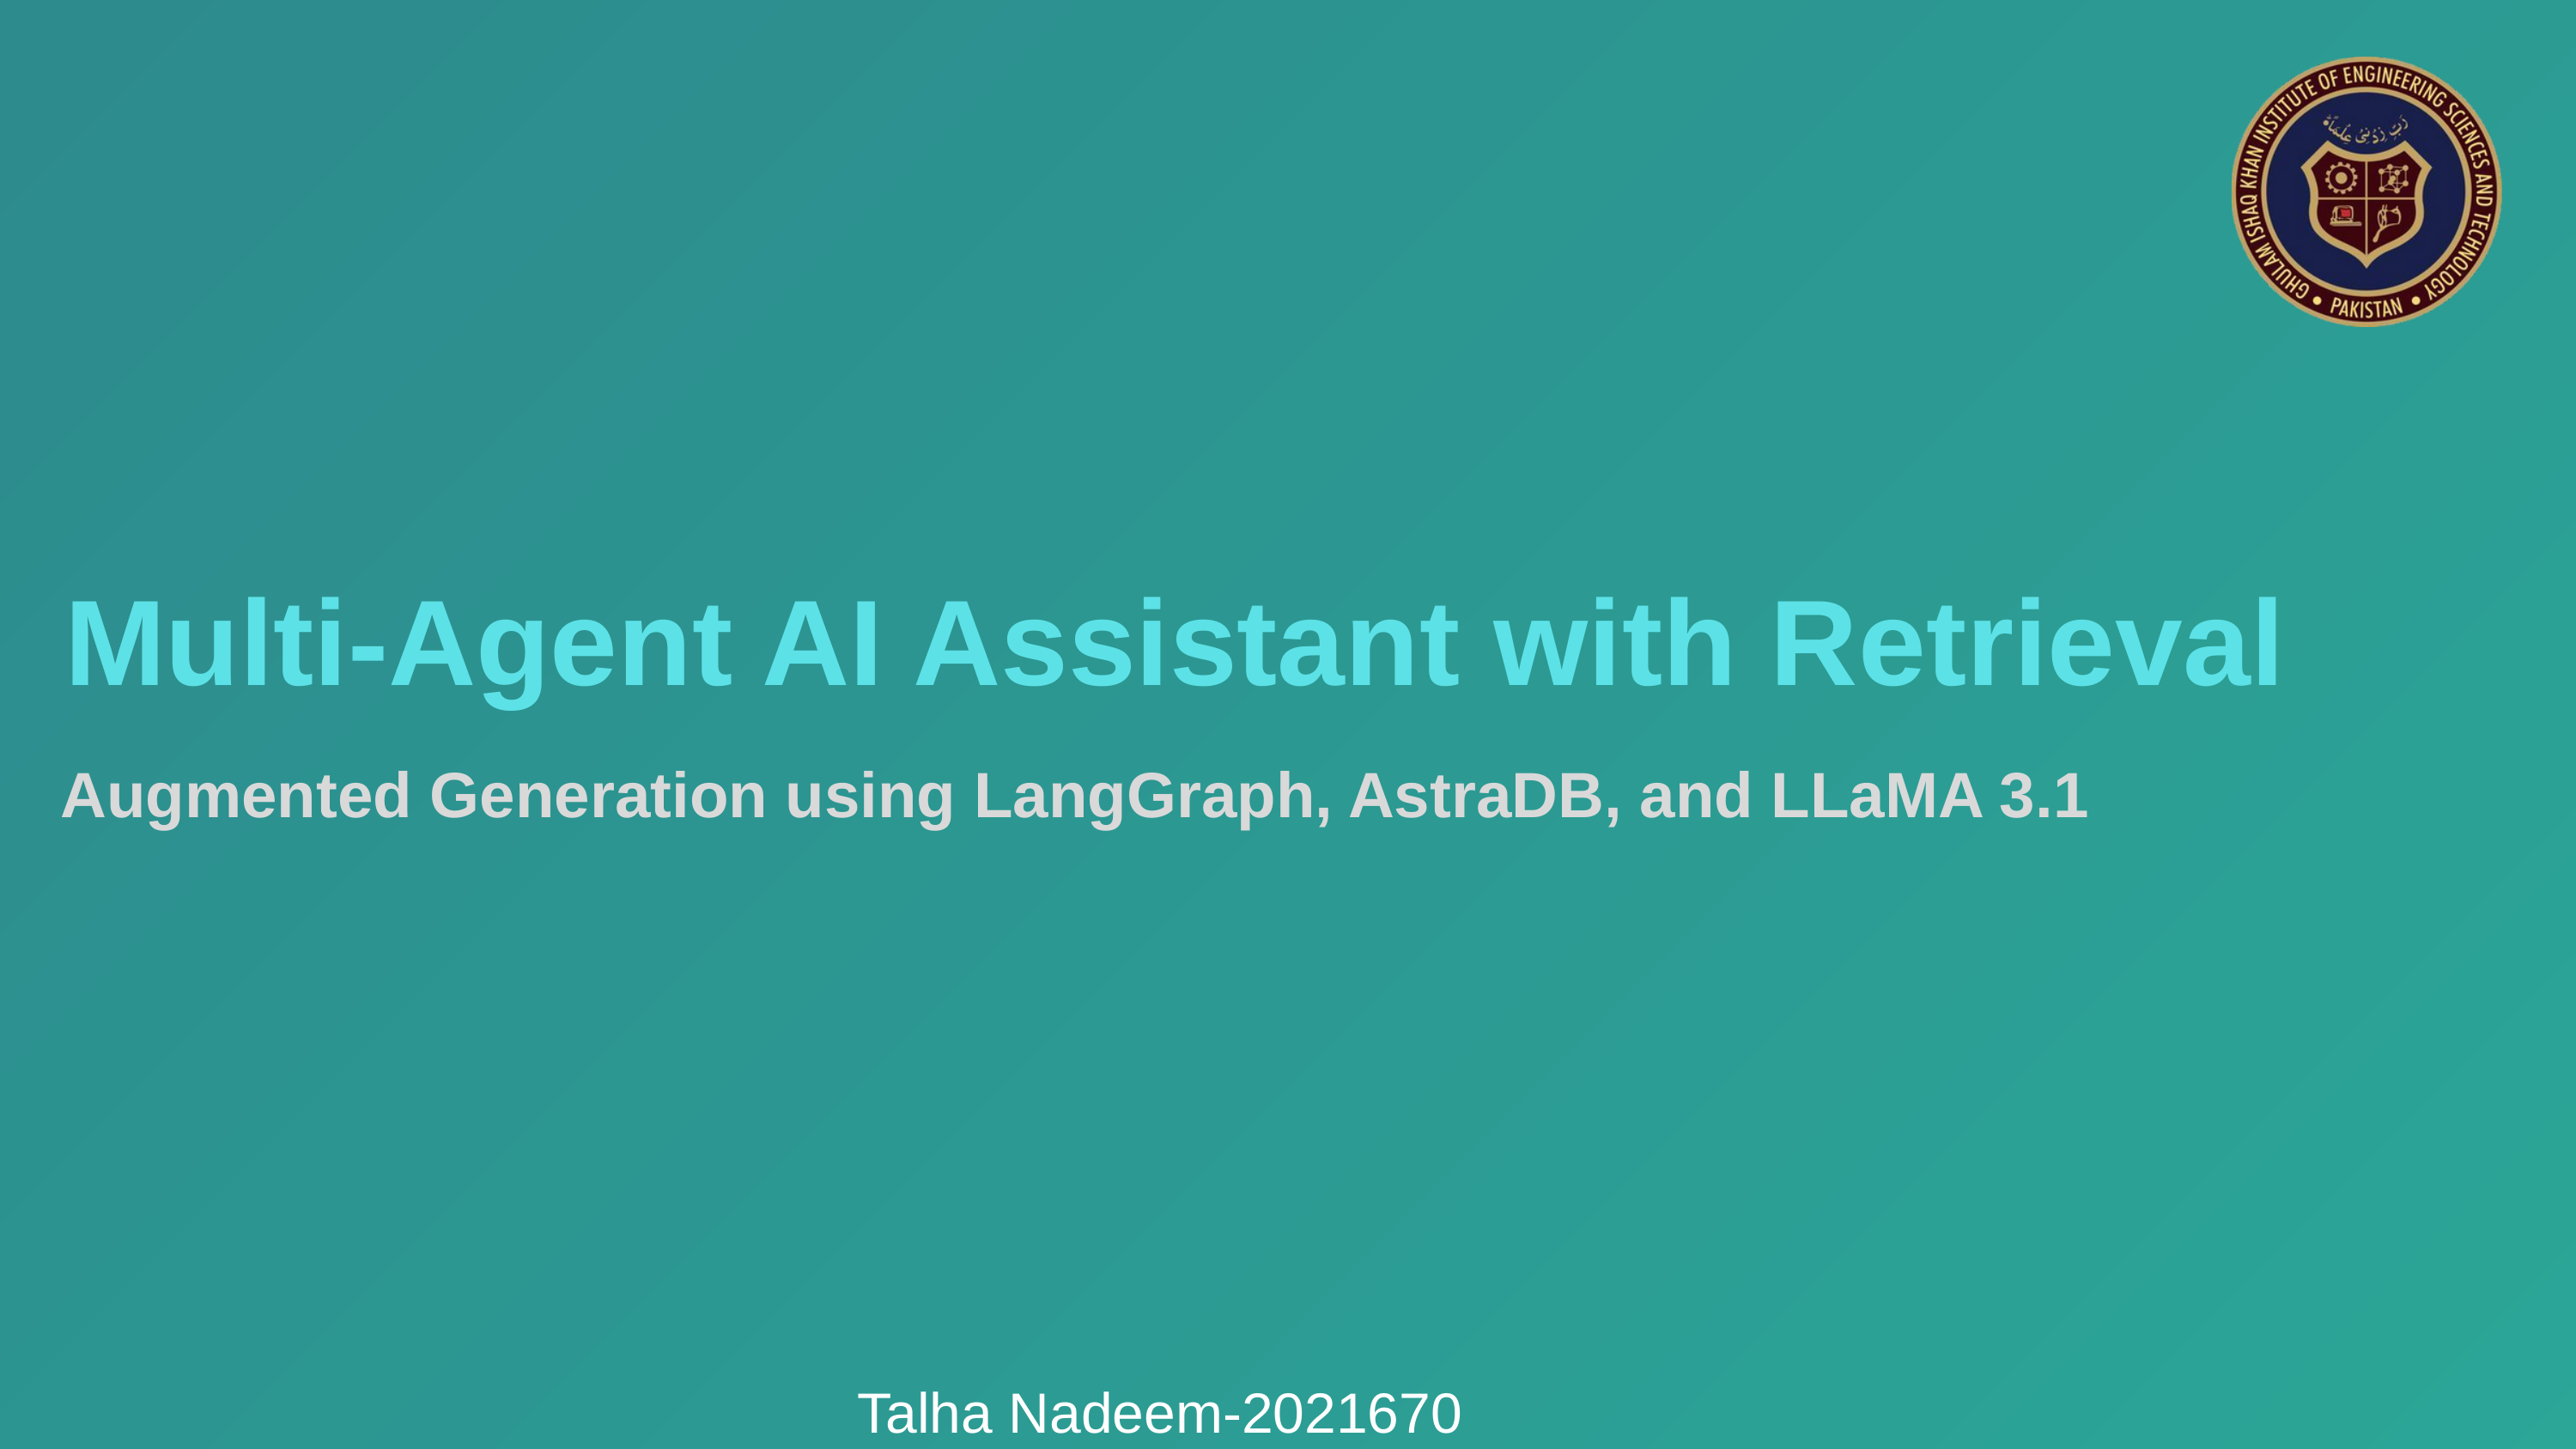

Multi-Agent AI Assistant with Retrieval
Augmented Generation using LangGraph, AstraDB, and LLaMA 3.1
Talha Nadeem-2021670